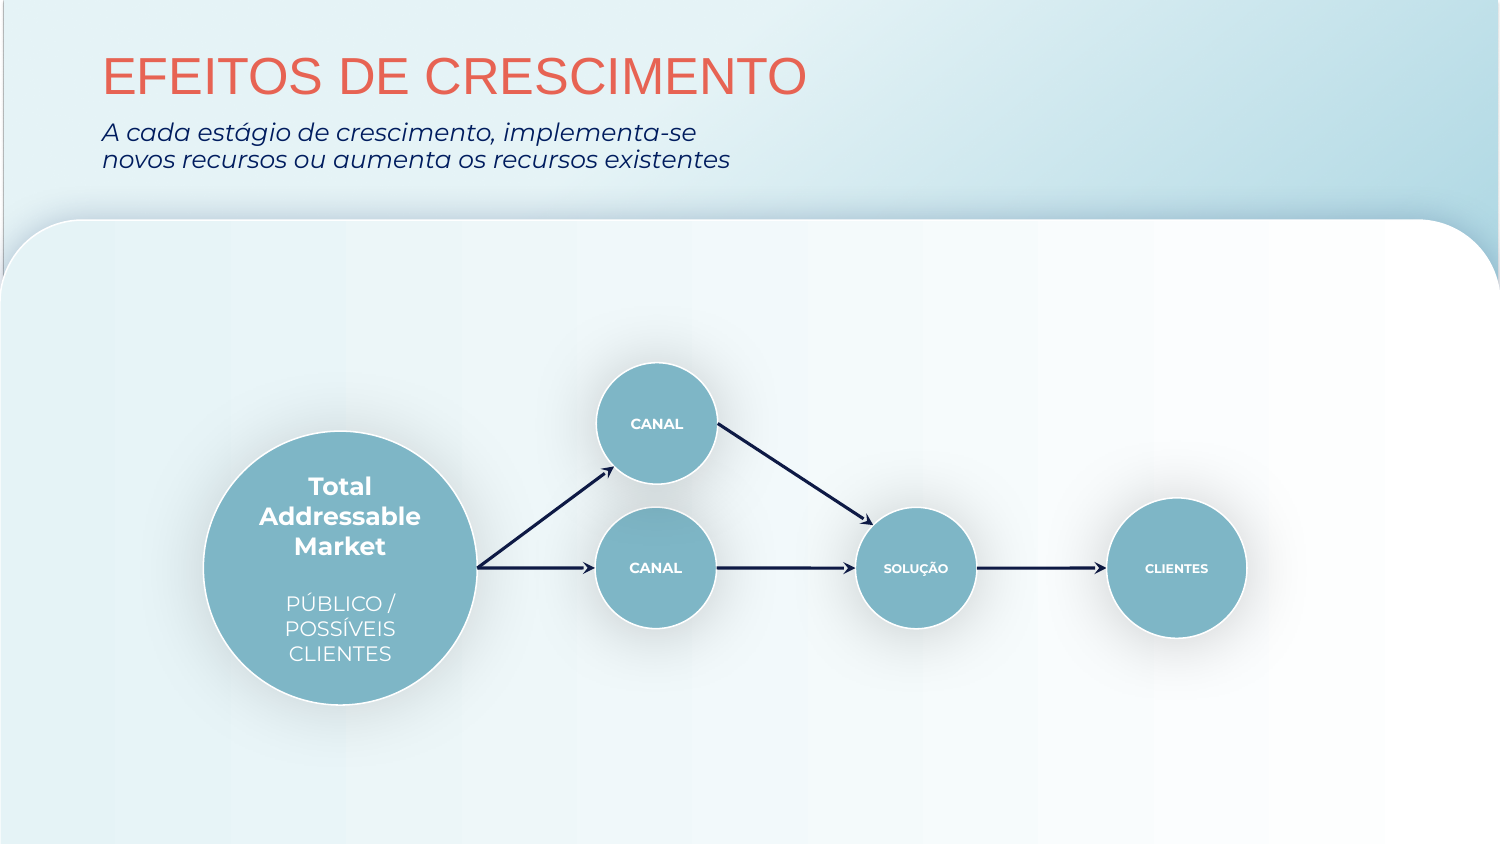

EFEITOS DE CRESCIMENTO
# A cada estágio de crescimento, implementa-se novos recursos ou aumenta os recursos existentes

CANAL
Total Addressable Market
PÚBLICO / POSSÍVEIS CLIENTES
CLIENTES
CANAL
SOLUÇÃO